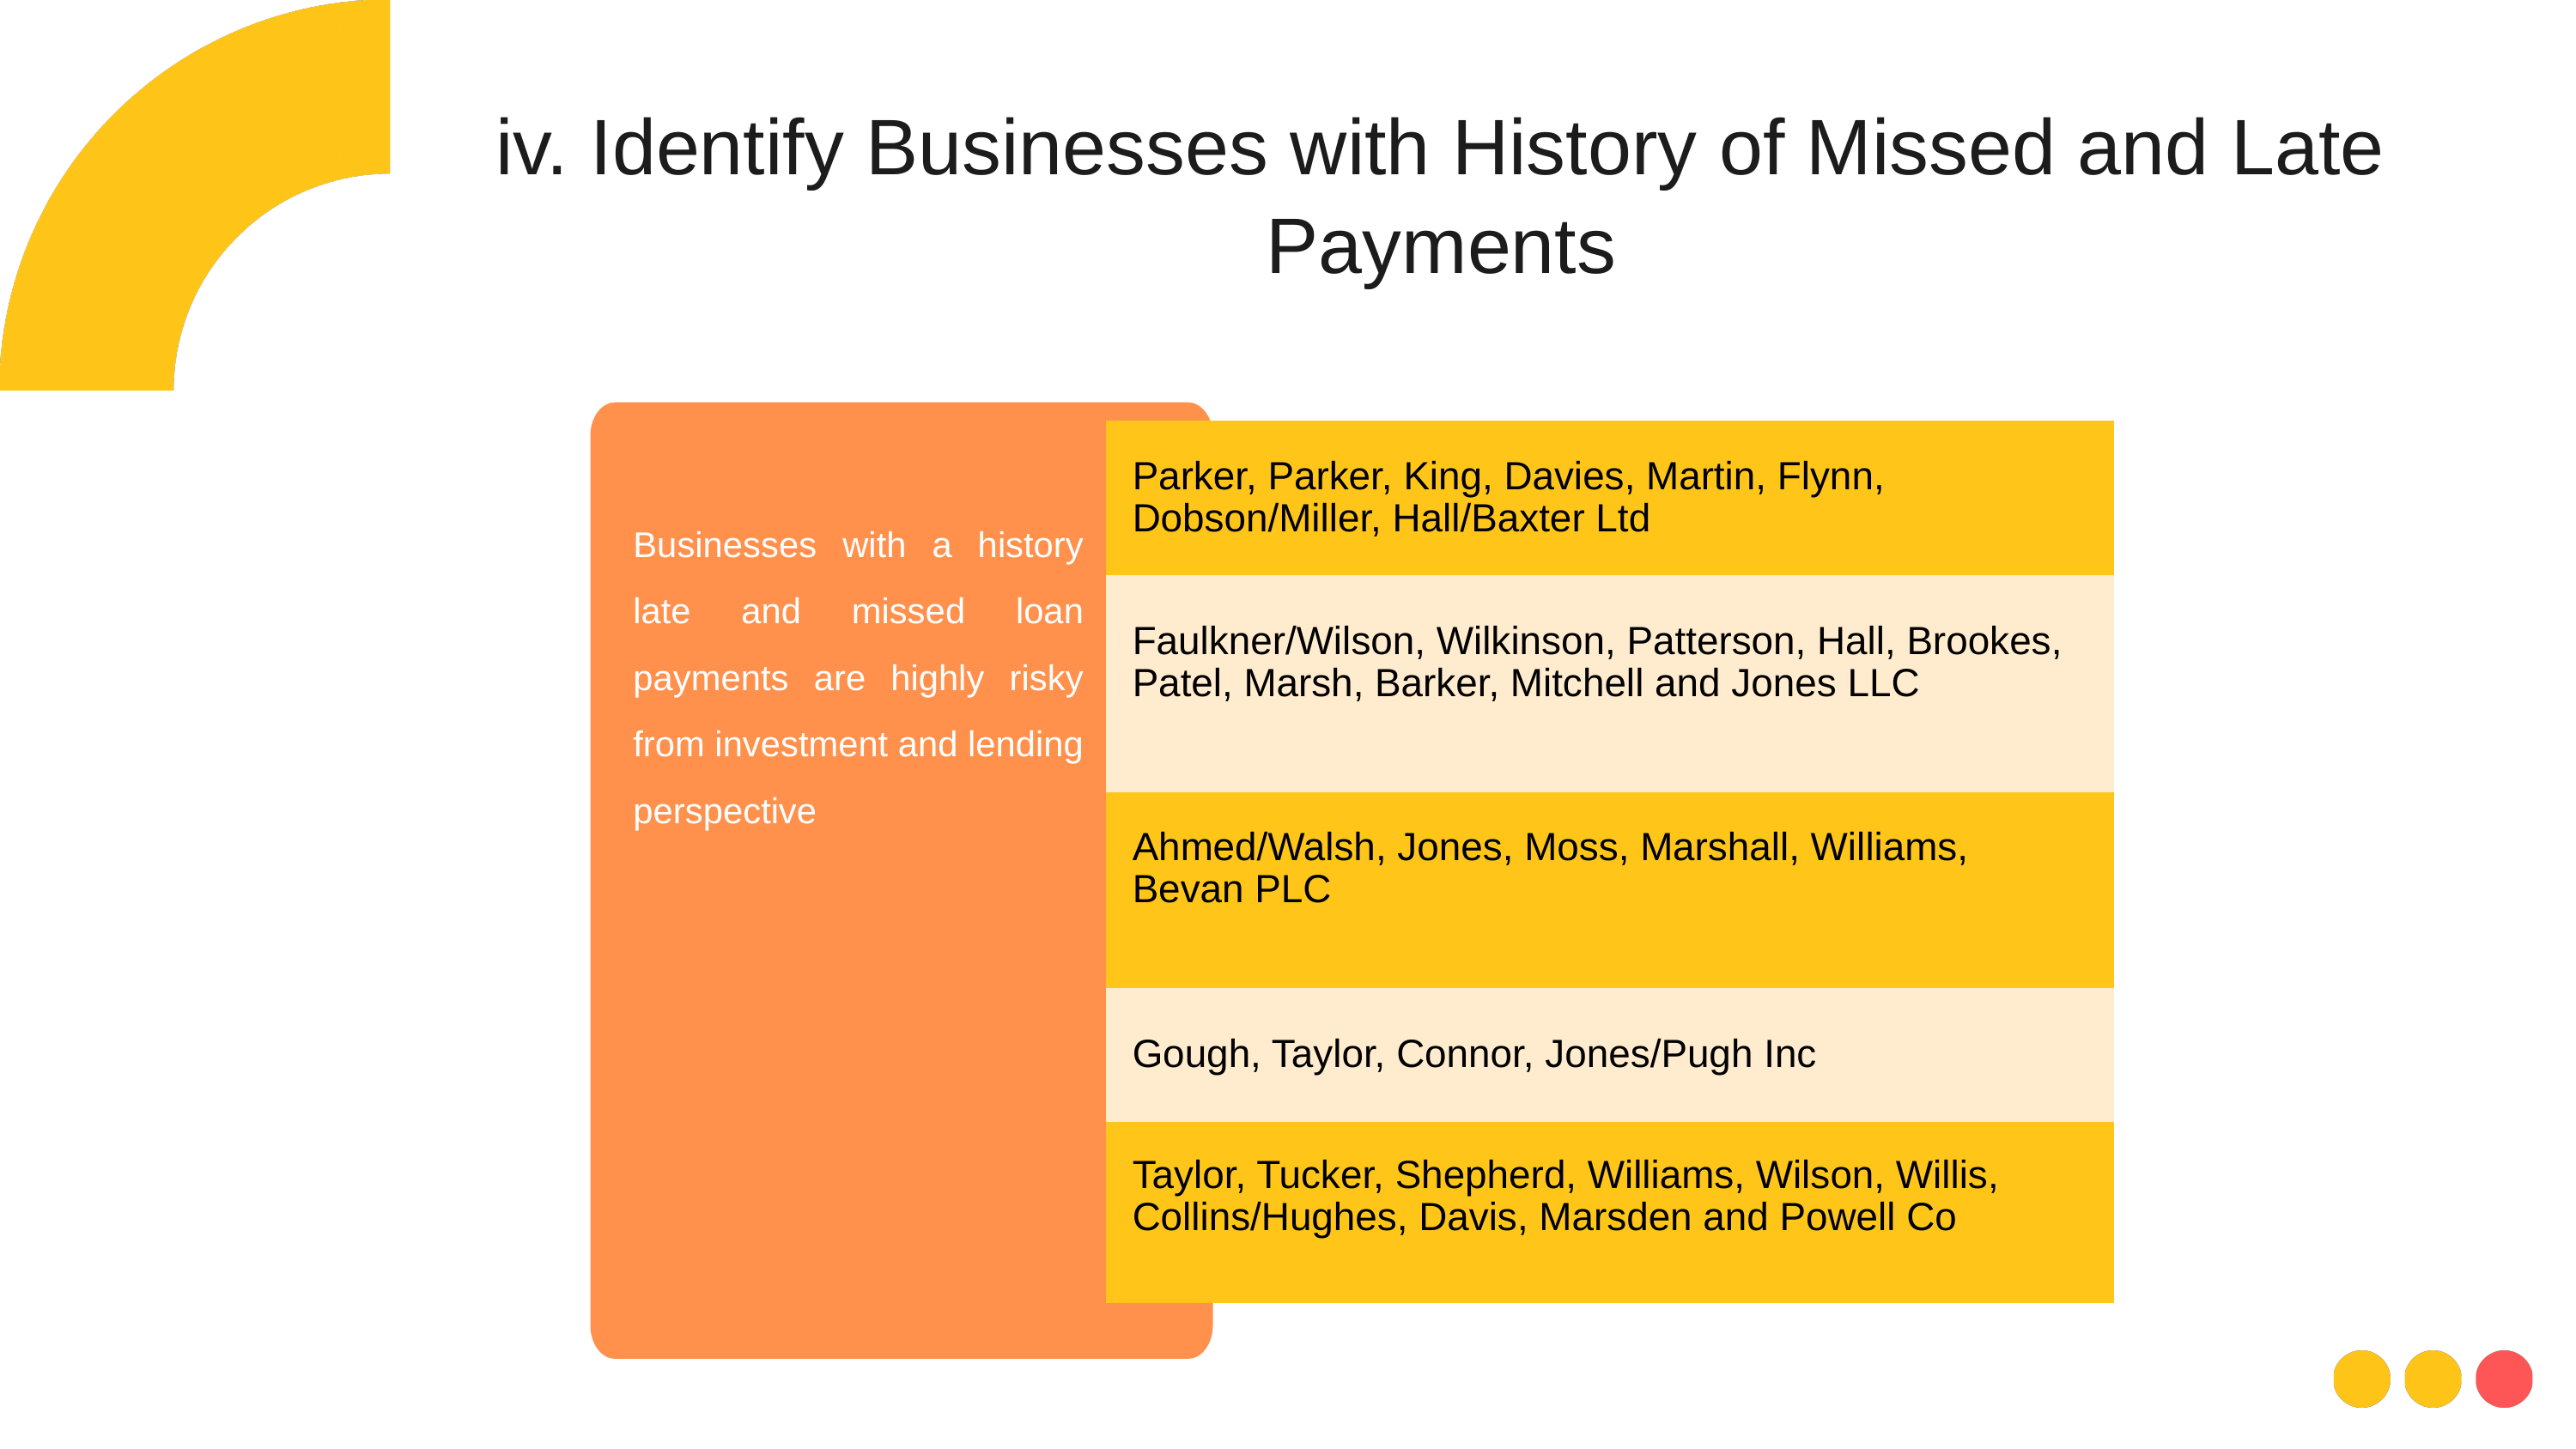

iv. Identify Businesses with History of Missed and Late Payments

| Parker, Parker, King, Davies, Martin, Flynn, Dobson/Miller, Hall/Baxter Ltd |
| --- |
| Faulkner/Wilson, Wilkinson, Patterson, Hall, Brookes, Patel, Marsh, Barker, Mitchell and Jones LLC |
| Ahmed/Walsh, Jones, Moss, Marshall, Williams, Bevan PLC |
| Gough, Taylor, Connor, Jones/Pugh Inc |
| Taylor, Tucker, Shepherd, Williams, Wilson, Willis, Collins/Hughes, Davis, Marsden and Powell Co |
Businesses with a history late and missed loan payments are highly risky from investment and lending perspective